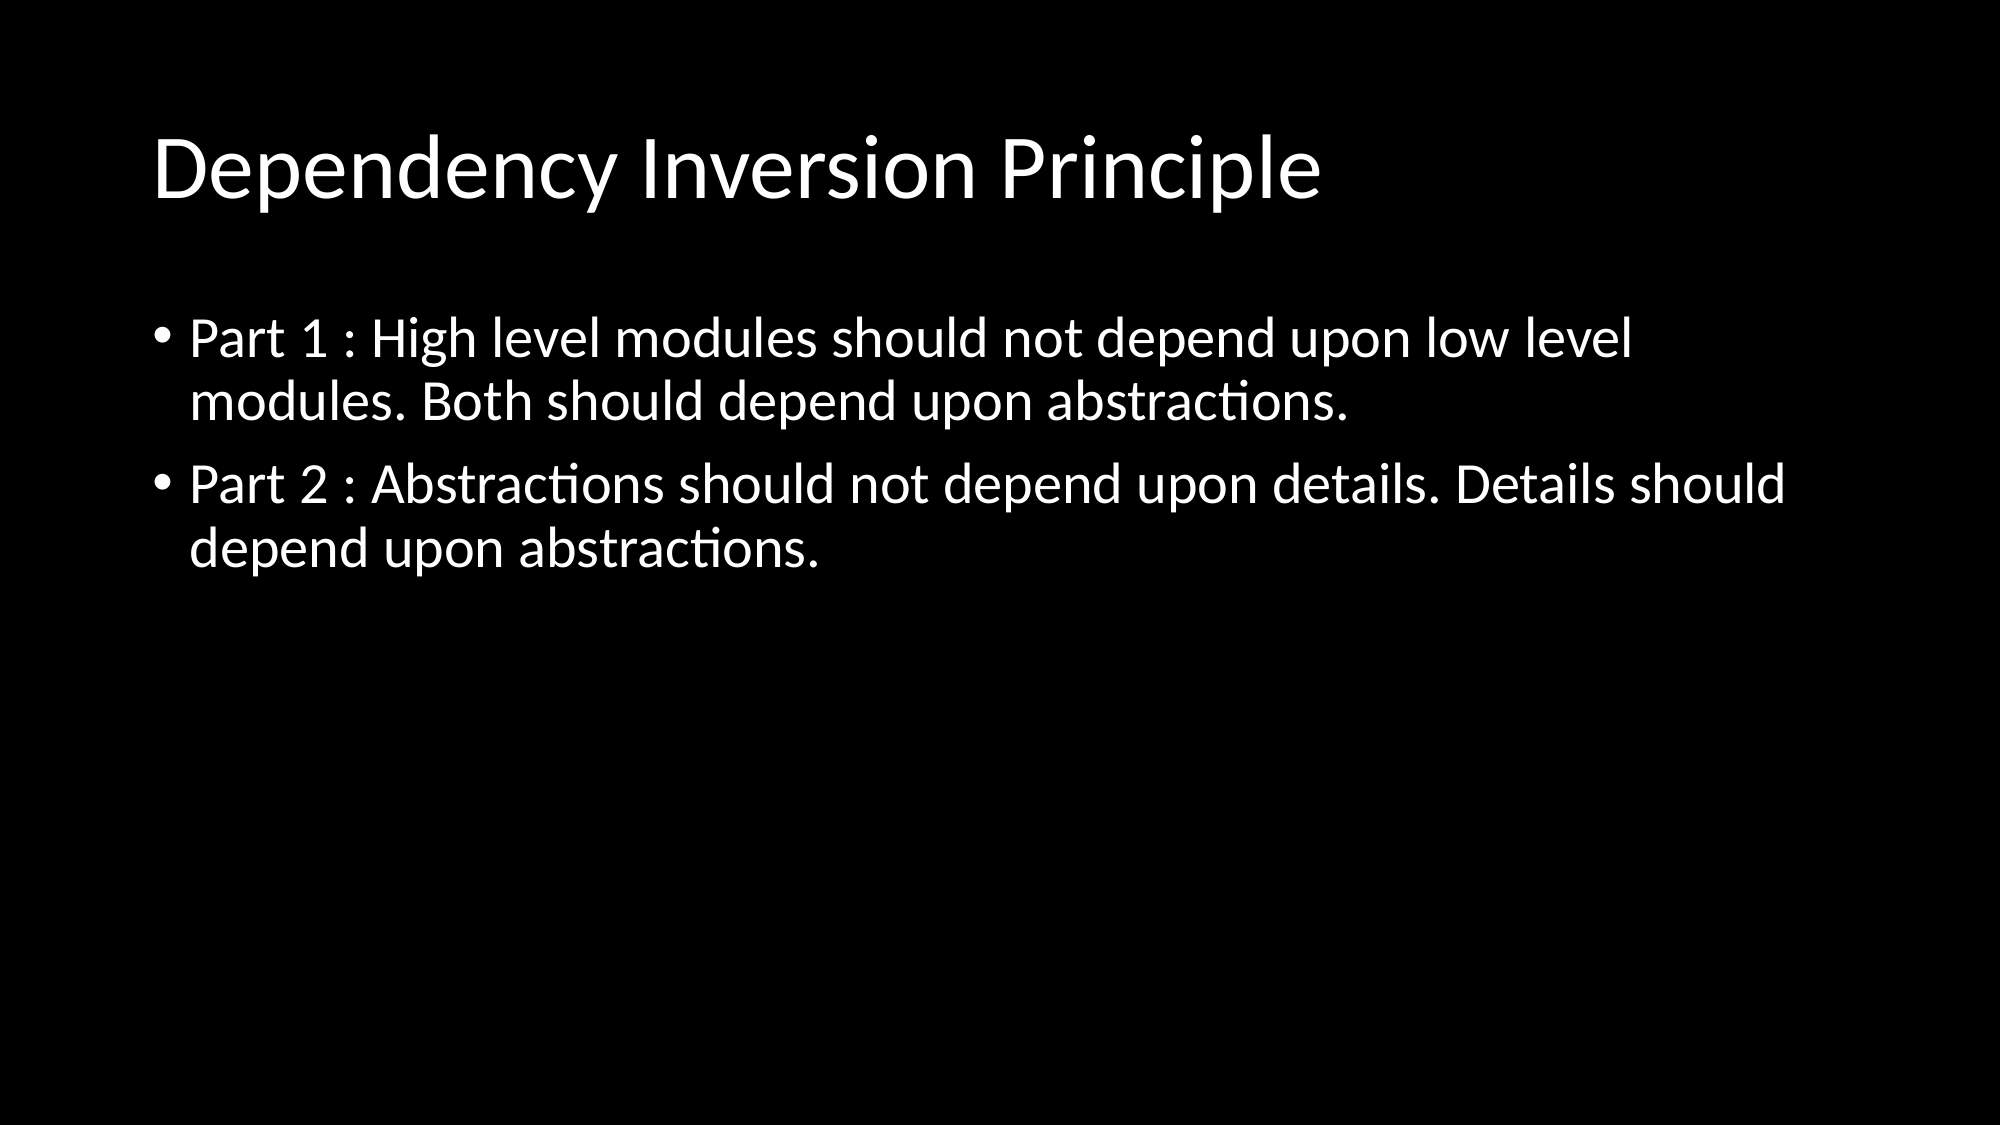

# Dependency Inversion Principle
Part 1 : High level modules should not depend upon low level modules. Both should depend upon abstractions.
Part 2 : Abstractions should not depend upon details. Details should depend upon abstractions.